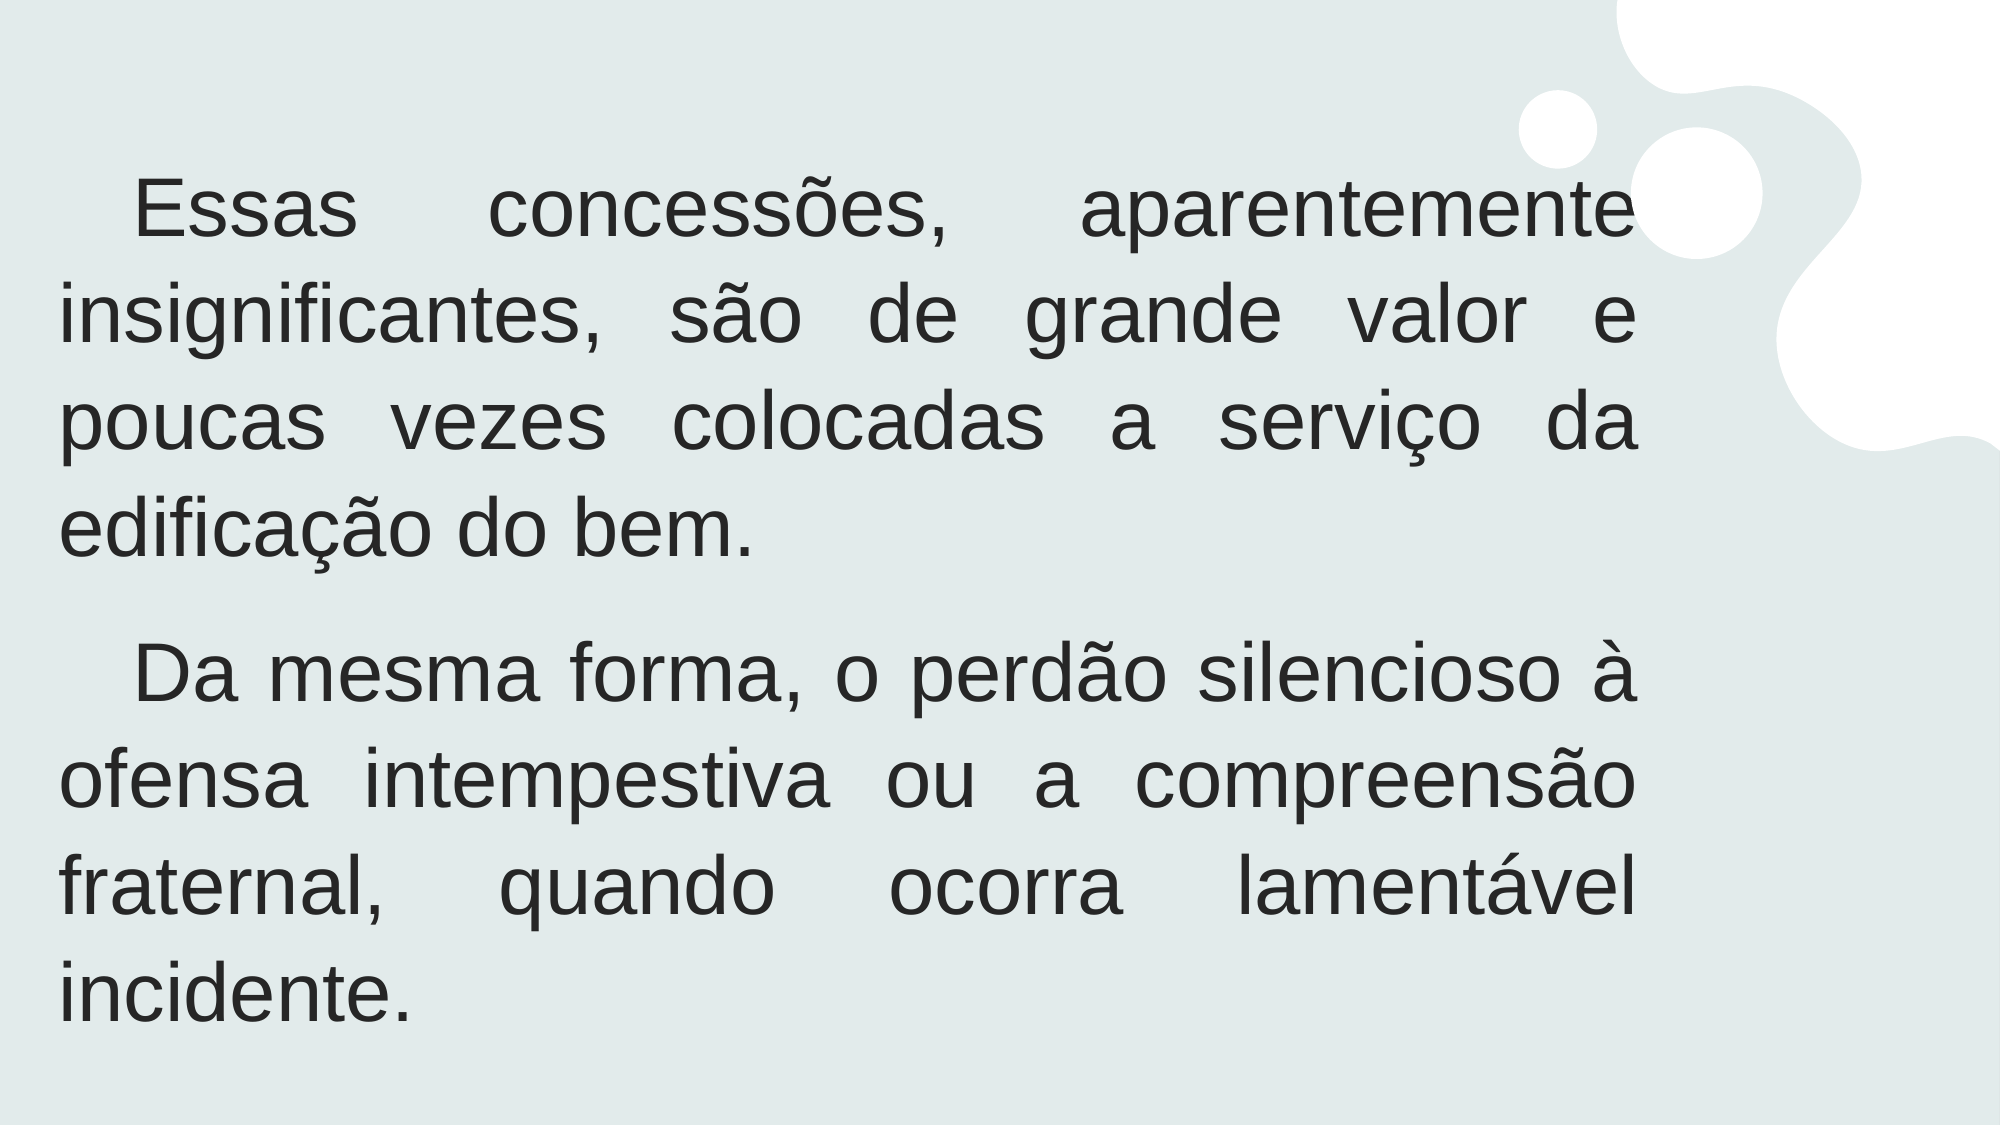

Essas concessões, aparentemente insignificantes, são de grande valor e poucas vezes colocadas a serviço da edificação do bem.
Da mesma forma, o perdão silencioso à ofensa intempestiva ou a compreensão fraternal, quando ocorra lamentável incidente.